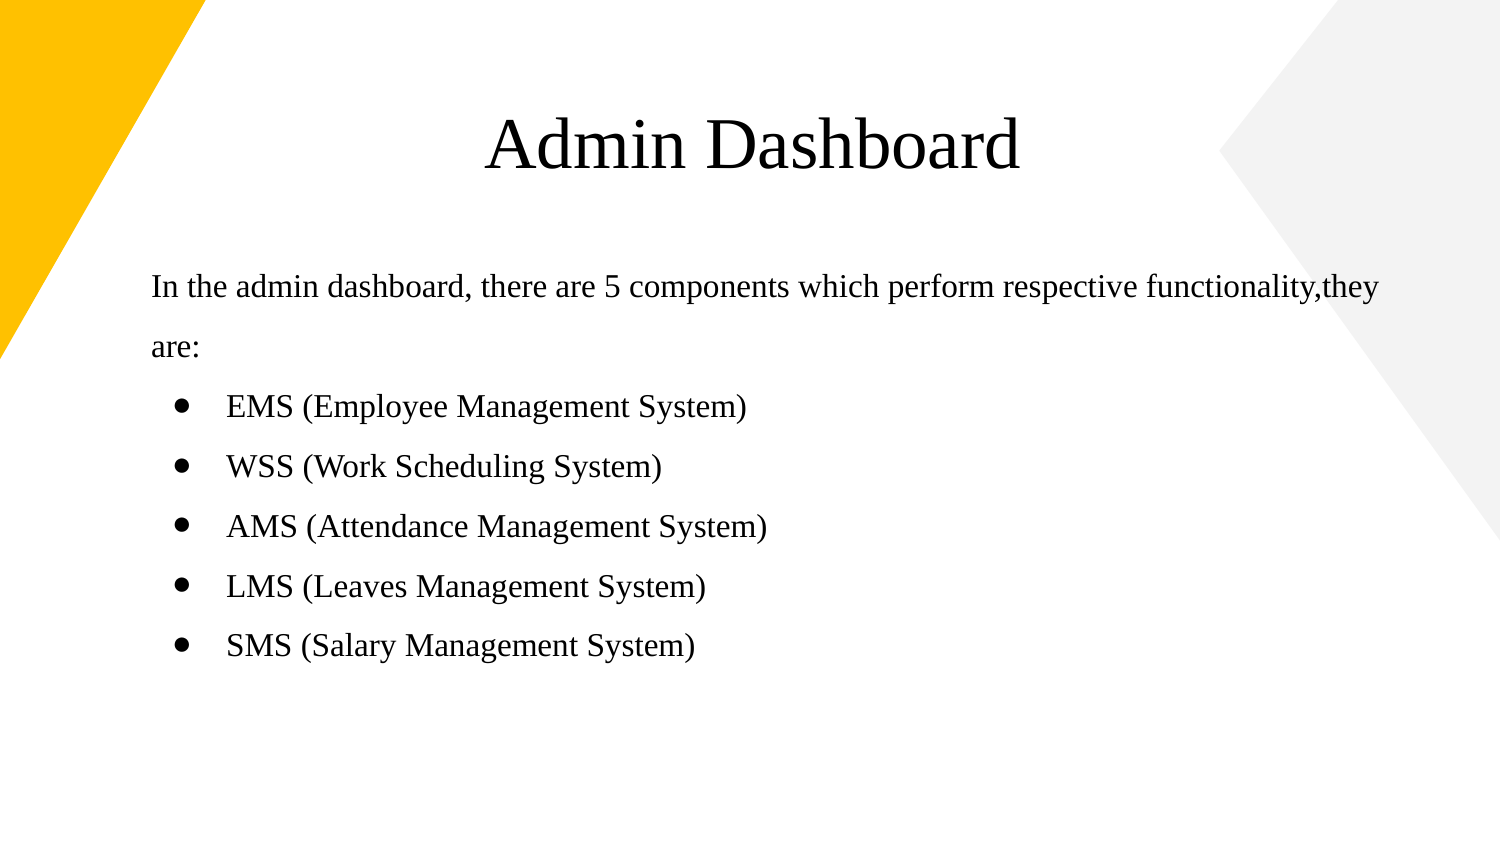

# Admin Dashboard
In the admin dashboard, there are 5 components which perform respective functionality,they are:
EMS (Employee Management System)
WSS (Work Scheduling System)
AMS (Attendance Management System)
LMS (Leaves Management System)
SMS (Salary Management System)